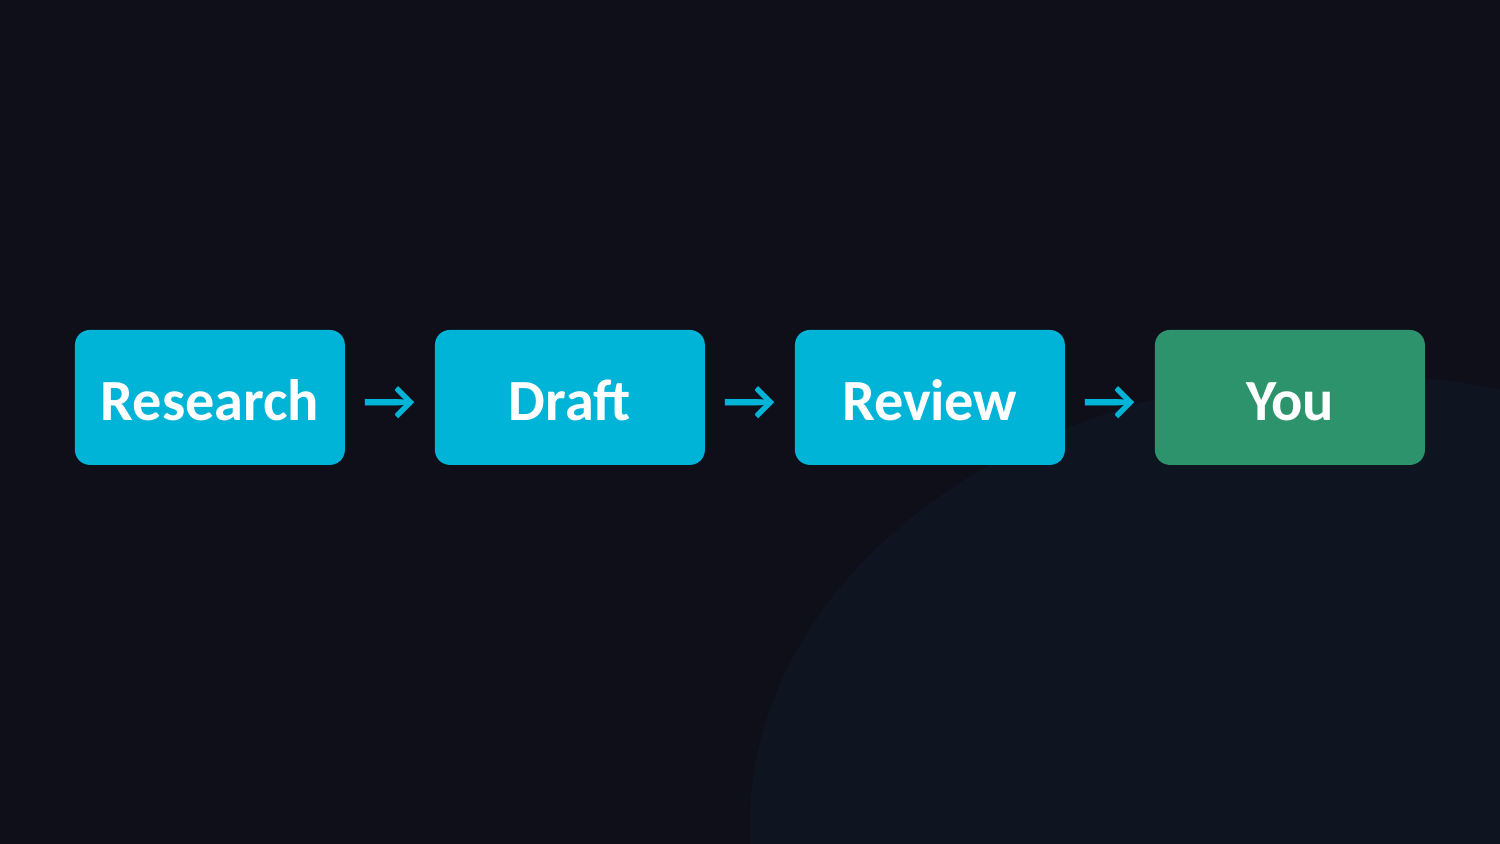

Research
→

Draft
→

Review
→

You